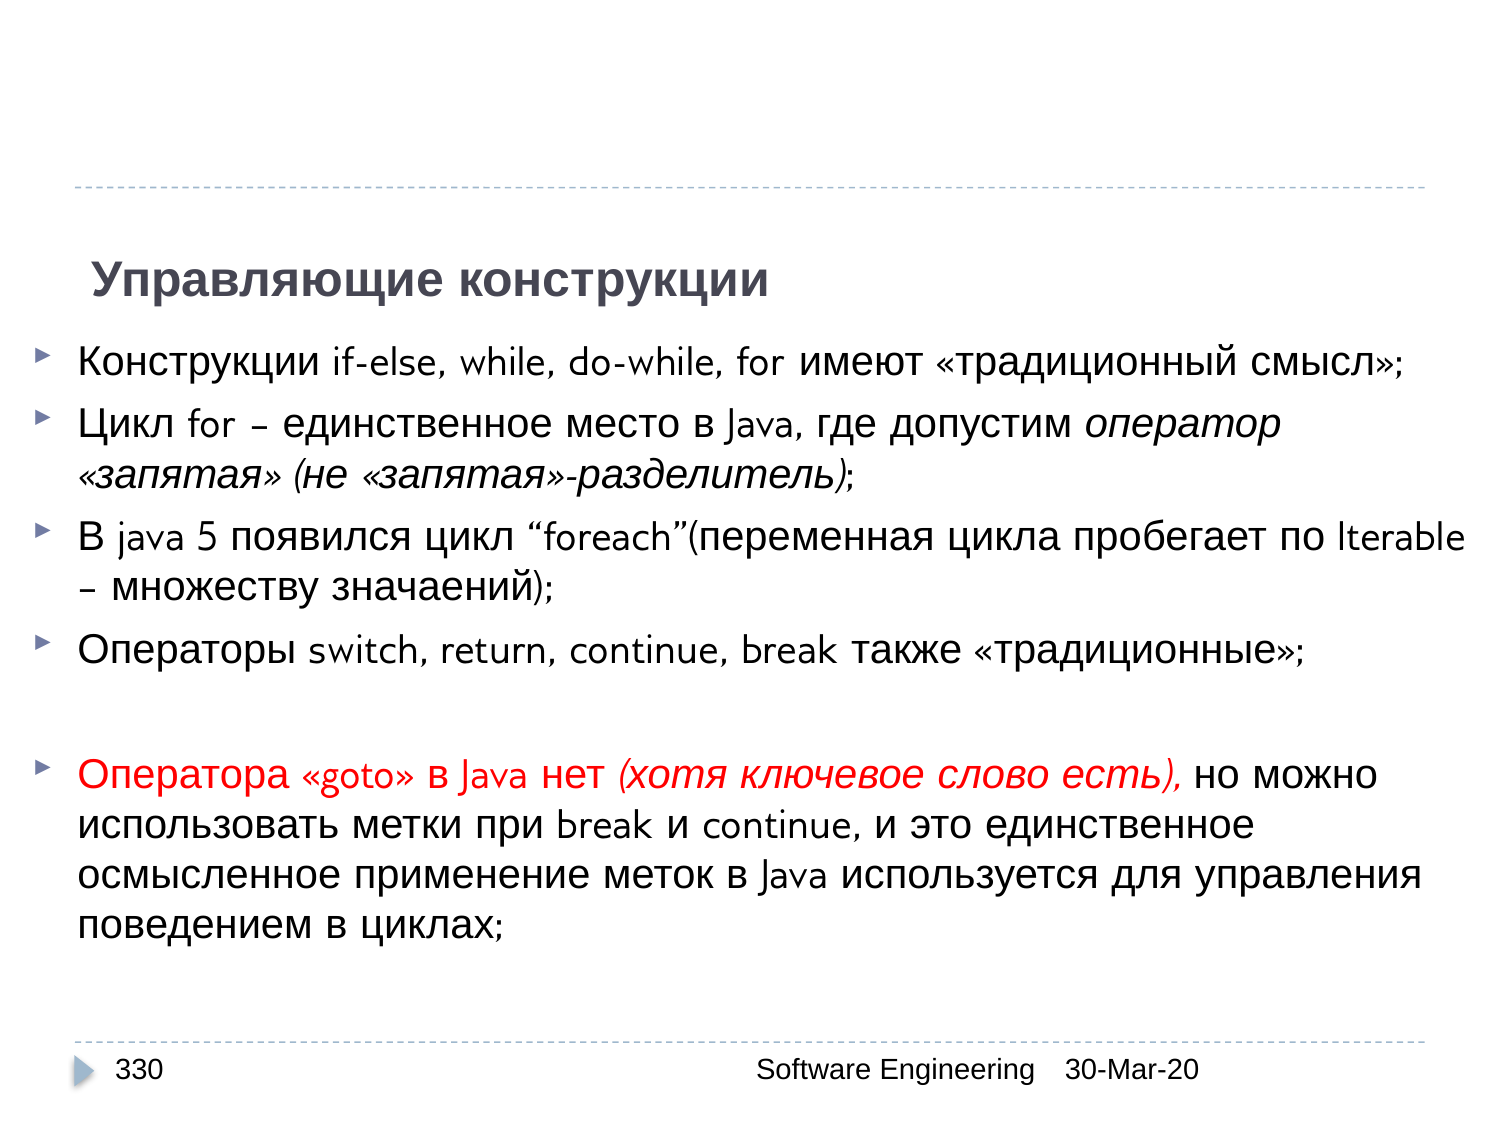

# Управляющие конструкции
Конструкции if-else, while, do-while, for имеют «традиционный смысл»;
Цикл for – единственное место в Java, где допустим оператор «запятая» (не «запятая»-разделитель);
В java 5 появился цикл “foreach”(переменная цикла пробегает по Iterable – множеству значаений);
Операторы switch, return, continue, break также «традиционные»;

Оператора «goto» в Java нет (хотя ключевое слово есть), но можно использовать метки при break и continue, и это единственное осмысленное применение меток в Java используется для управления поведением в циклах;

330
Software Engineering
30-Mar-20